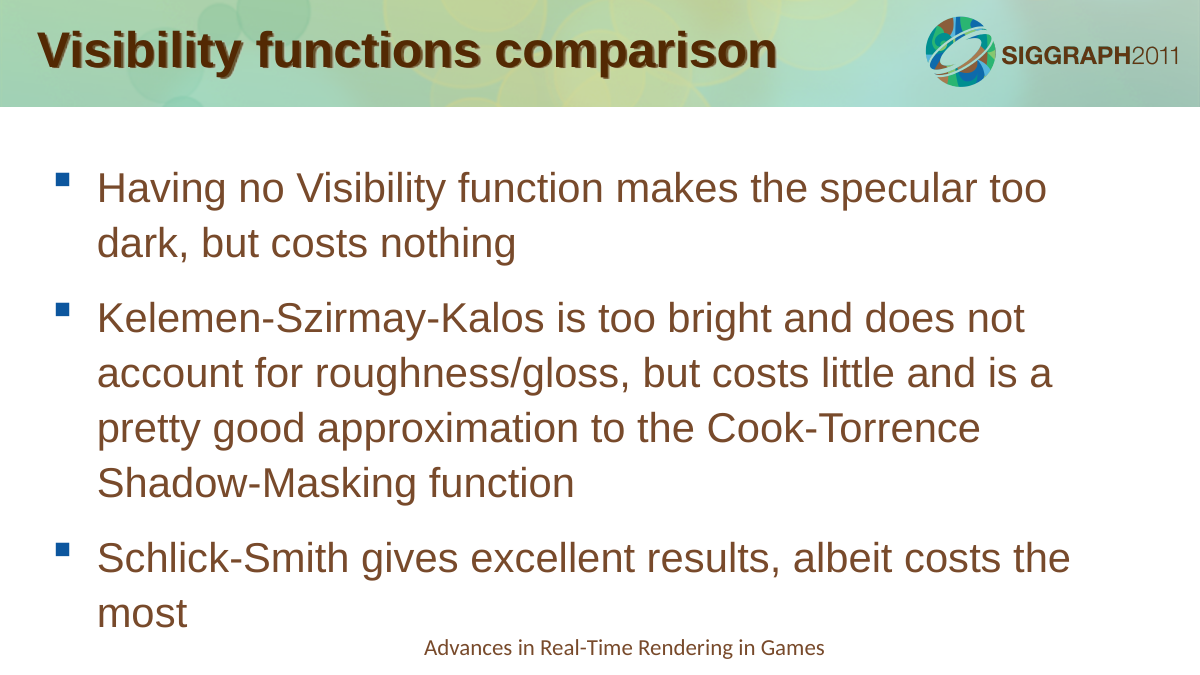

Visibility functions comparison
Having no Visibility function makes the specular too dark, but costs nothing
Kelemen-Szirmay-Kalos is too bright and does not account for roughness/gloss, but costs little and is a pretty good approximation to the Cook-Torrence Shadow-Masking function
Schlick-Smith gives excellent results, albeit costs the most